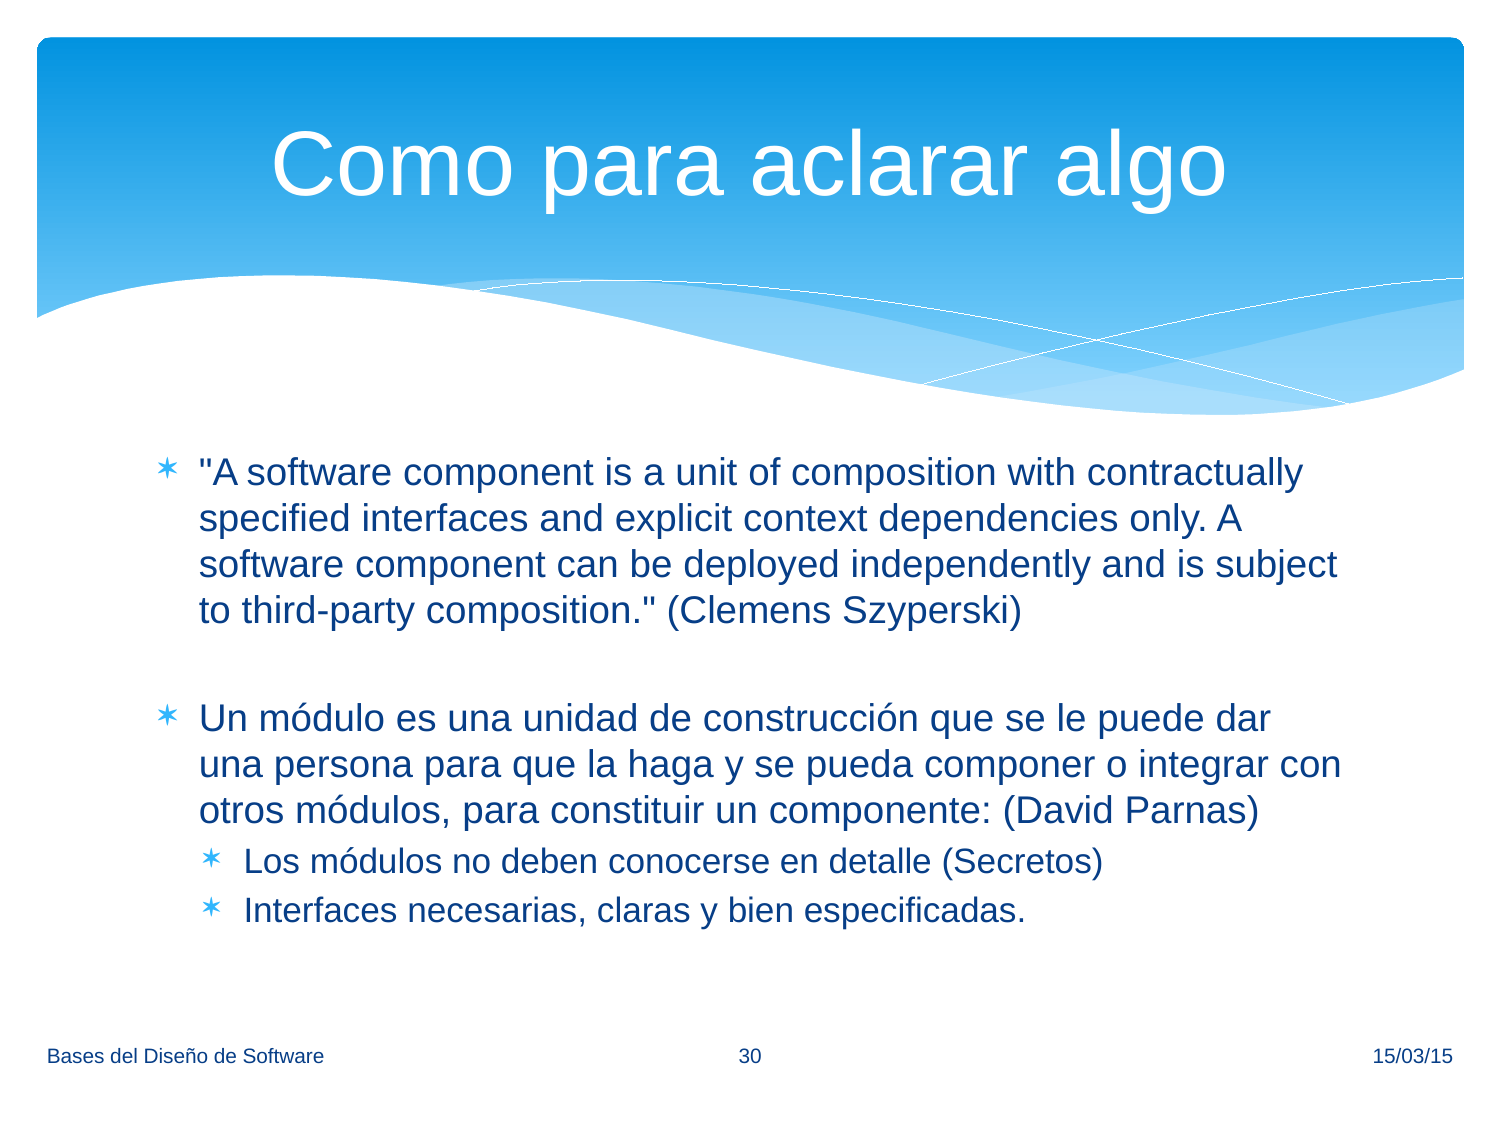

# Como para aclarar algo
"A software component is a unit of composition with contractually specified interfaces and explicit context dependencies only. A software component can be deployed independently and is subject to third-party composition." (Clemens Szyperski)

Un módulo es una unidad de construcción que se le puede dar una persona para que la haga y se pueda componer o integrar con otros módulos, para constituir un componente: (David Parnas)
Los módulos no deben conocerse en detalle (Secretos)
Interfaces necesarias, claras y bien especificadas.

30
Bases del Diseño de Software
15/03/15